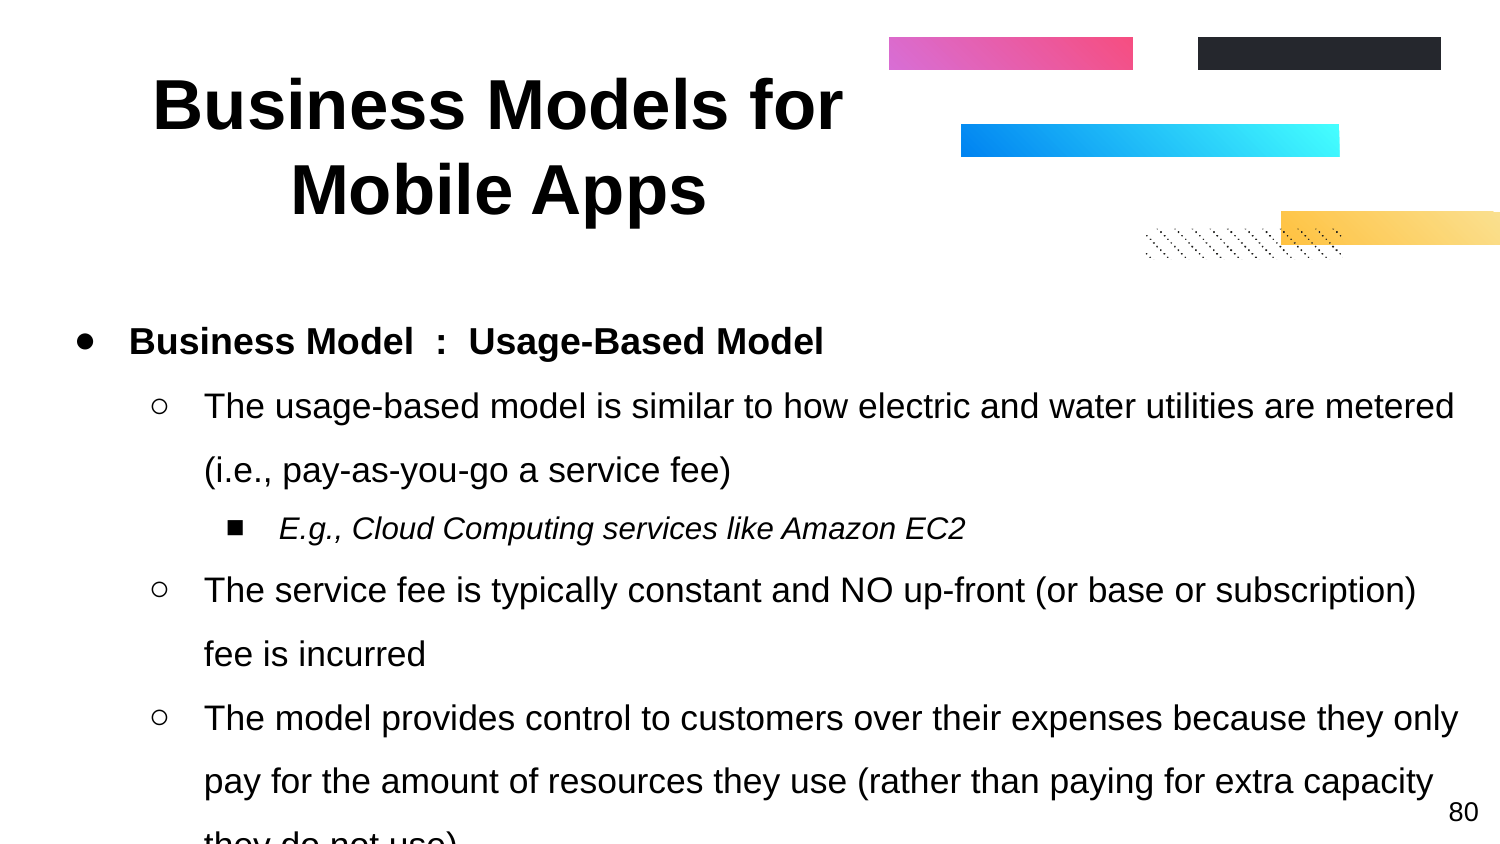

# Business Models for Mobile Apps
Business Model  :  Usage-Based Model
The usage-based model is similar to how electric and water utilities are metered (i.e., pay-as-you-go a service fee)
E.g., Cloud Computing services like Amazon EC2
The service fee is typically constant and NO up-front (or base or subscription) fee is incurred
The model provides control to customers over their expenses because they only pay for the amount of resources they use (rather than paying for extra capacity they do not use)

80